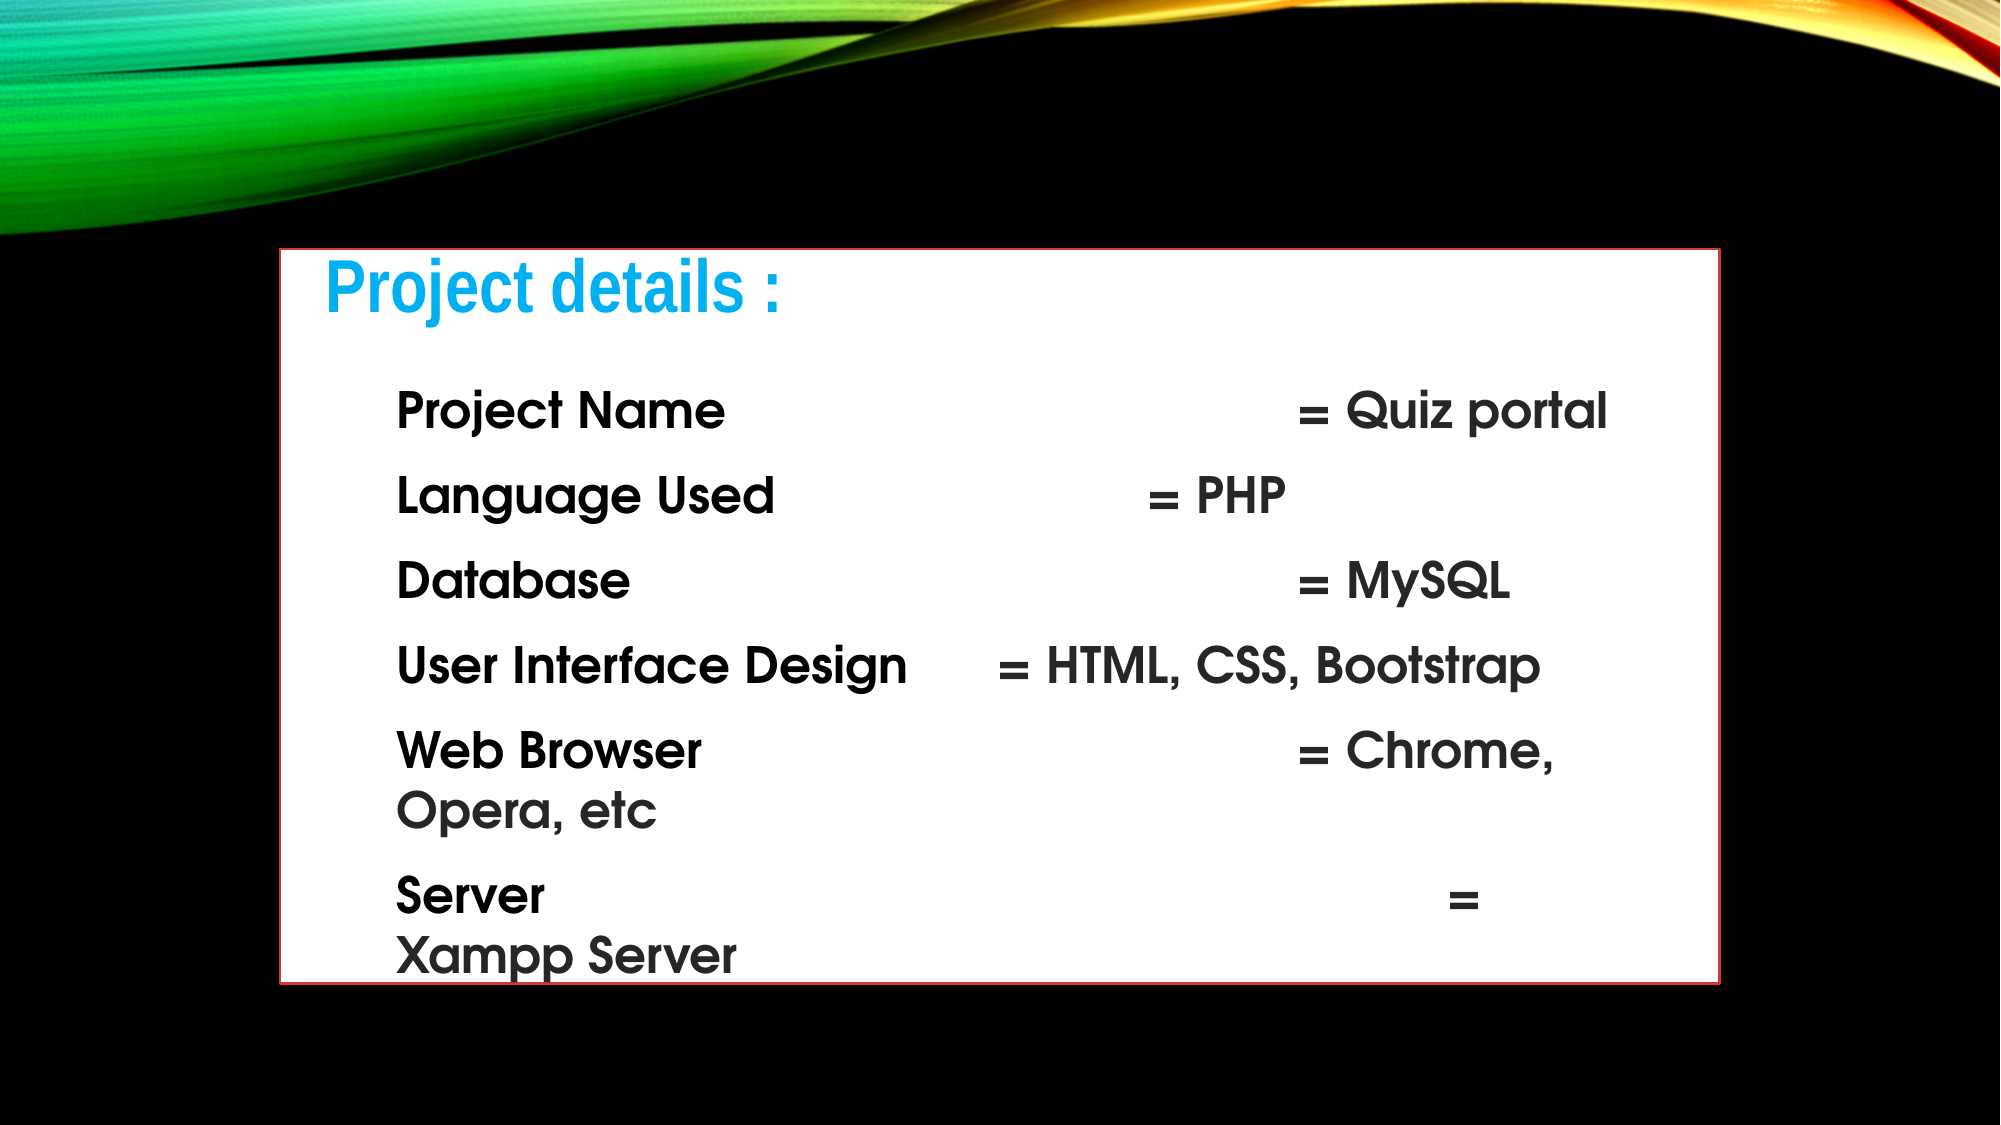

Project details :

Project Name 				= Quiz portal

Language Used 			= PHP

Database 					= MySQL

User Interface Design 	= HTML, CSS, Bootstrap

Web Browser 				= Chrome, Opera, etc

Server 						= Xampp Server